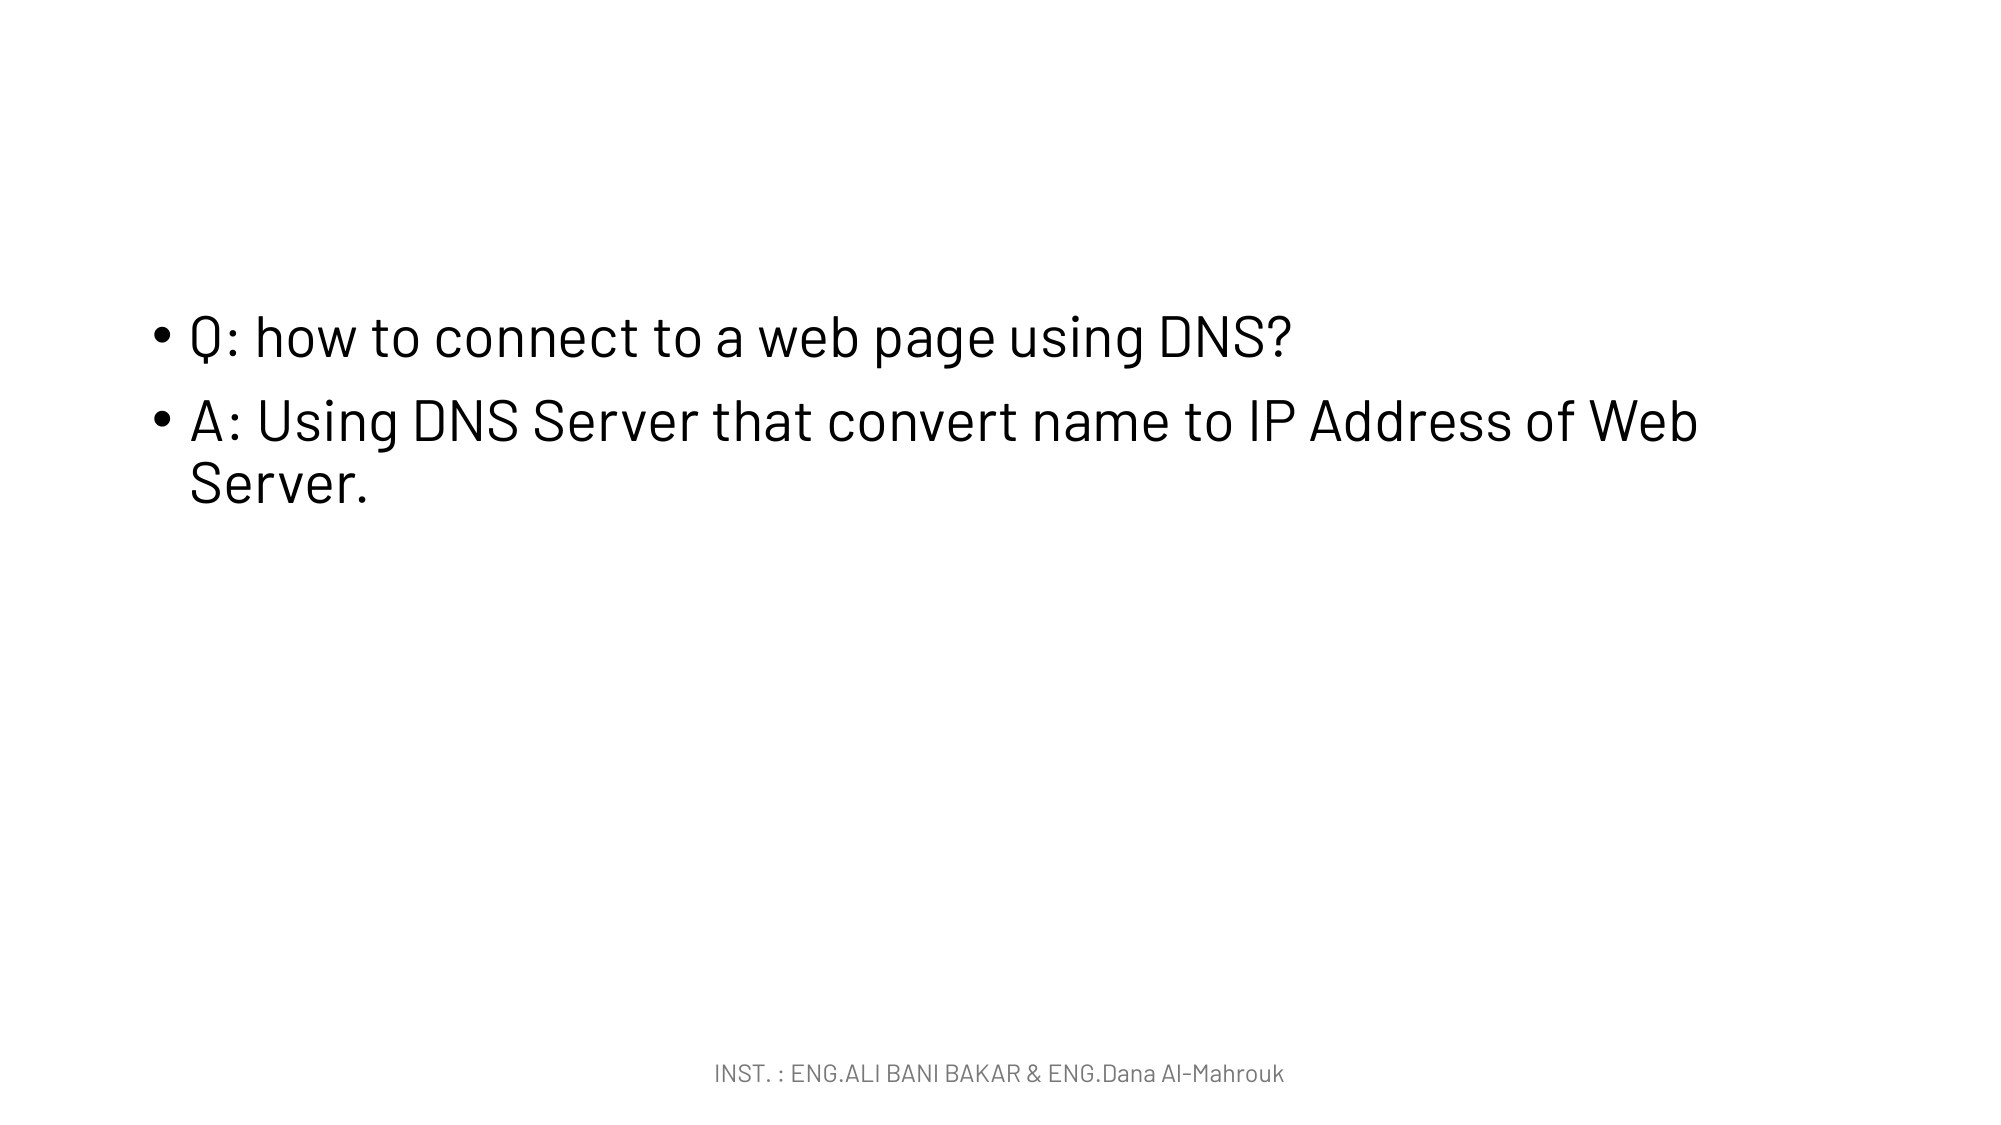

Q: how to connect to a web page using DNS?
A: Using DNS Server that convert name to IP Address of Web Server.
INST. : ENG.ALI BANI BAKAR & ENG.Dana Al-Mahrouk